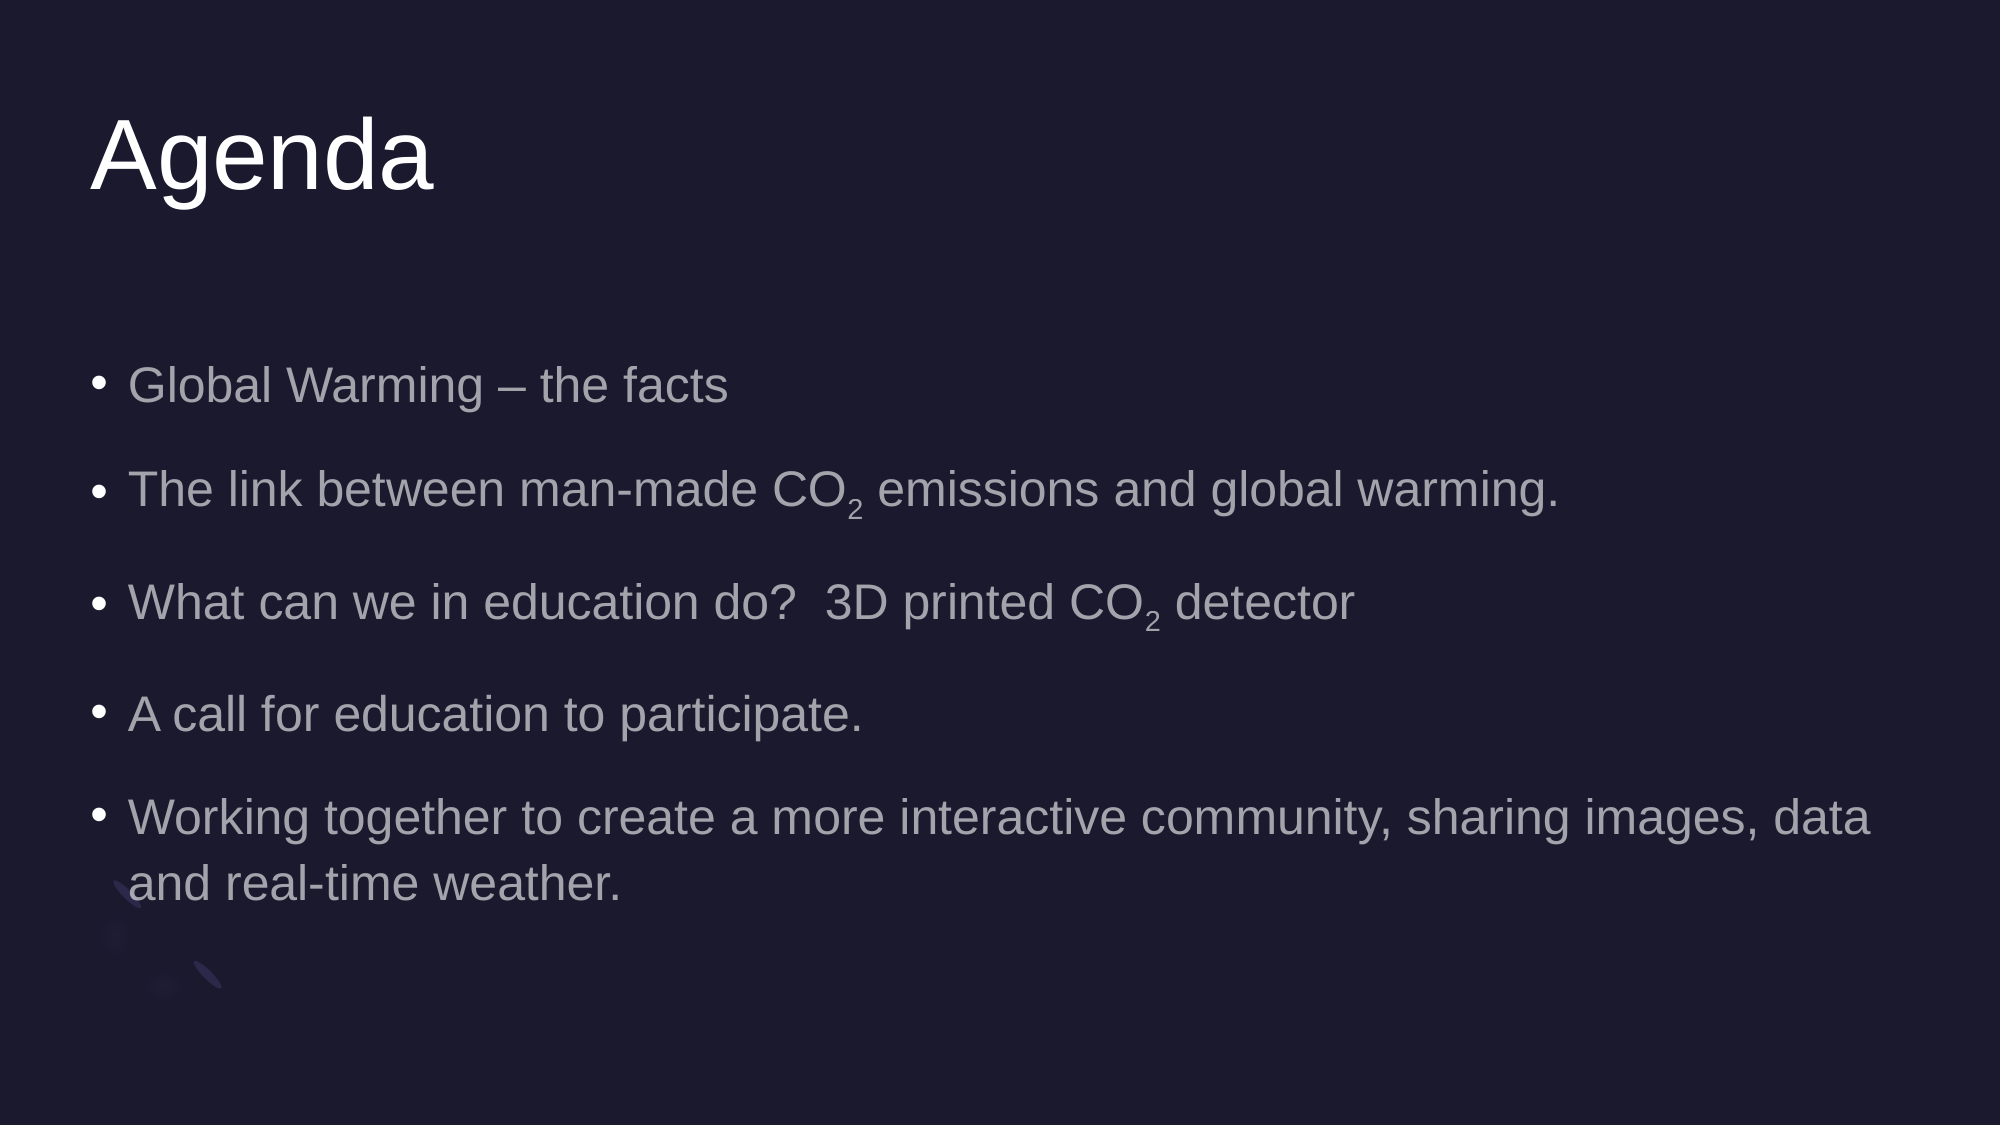

# Agenda
Global Warming – the facts
The link between man-made CO2 emissions and global warming.
What can we in education do?  3D printed CO2 detector
A call for education to participate.
Working together to create a more interactive community, sharing images, data and real-time weather.